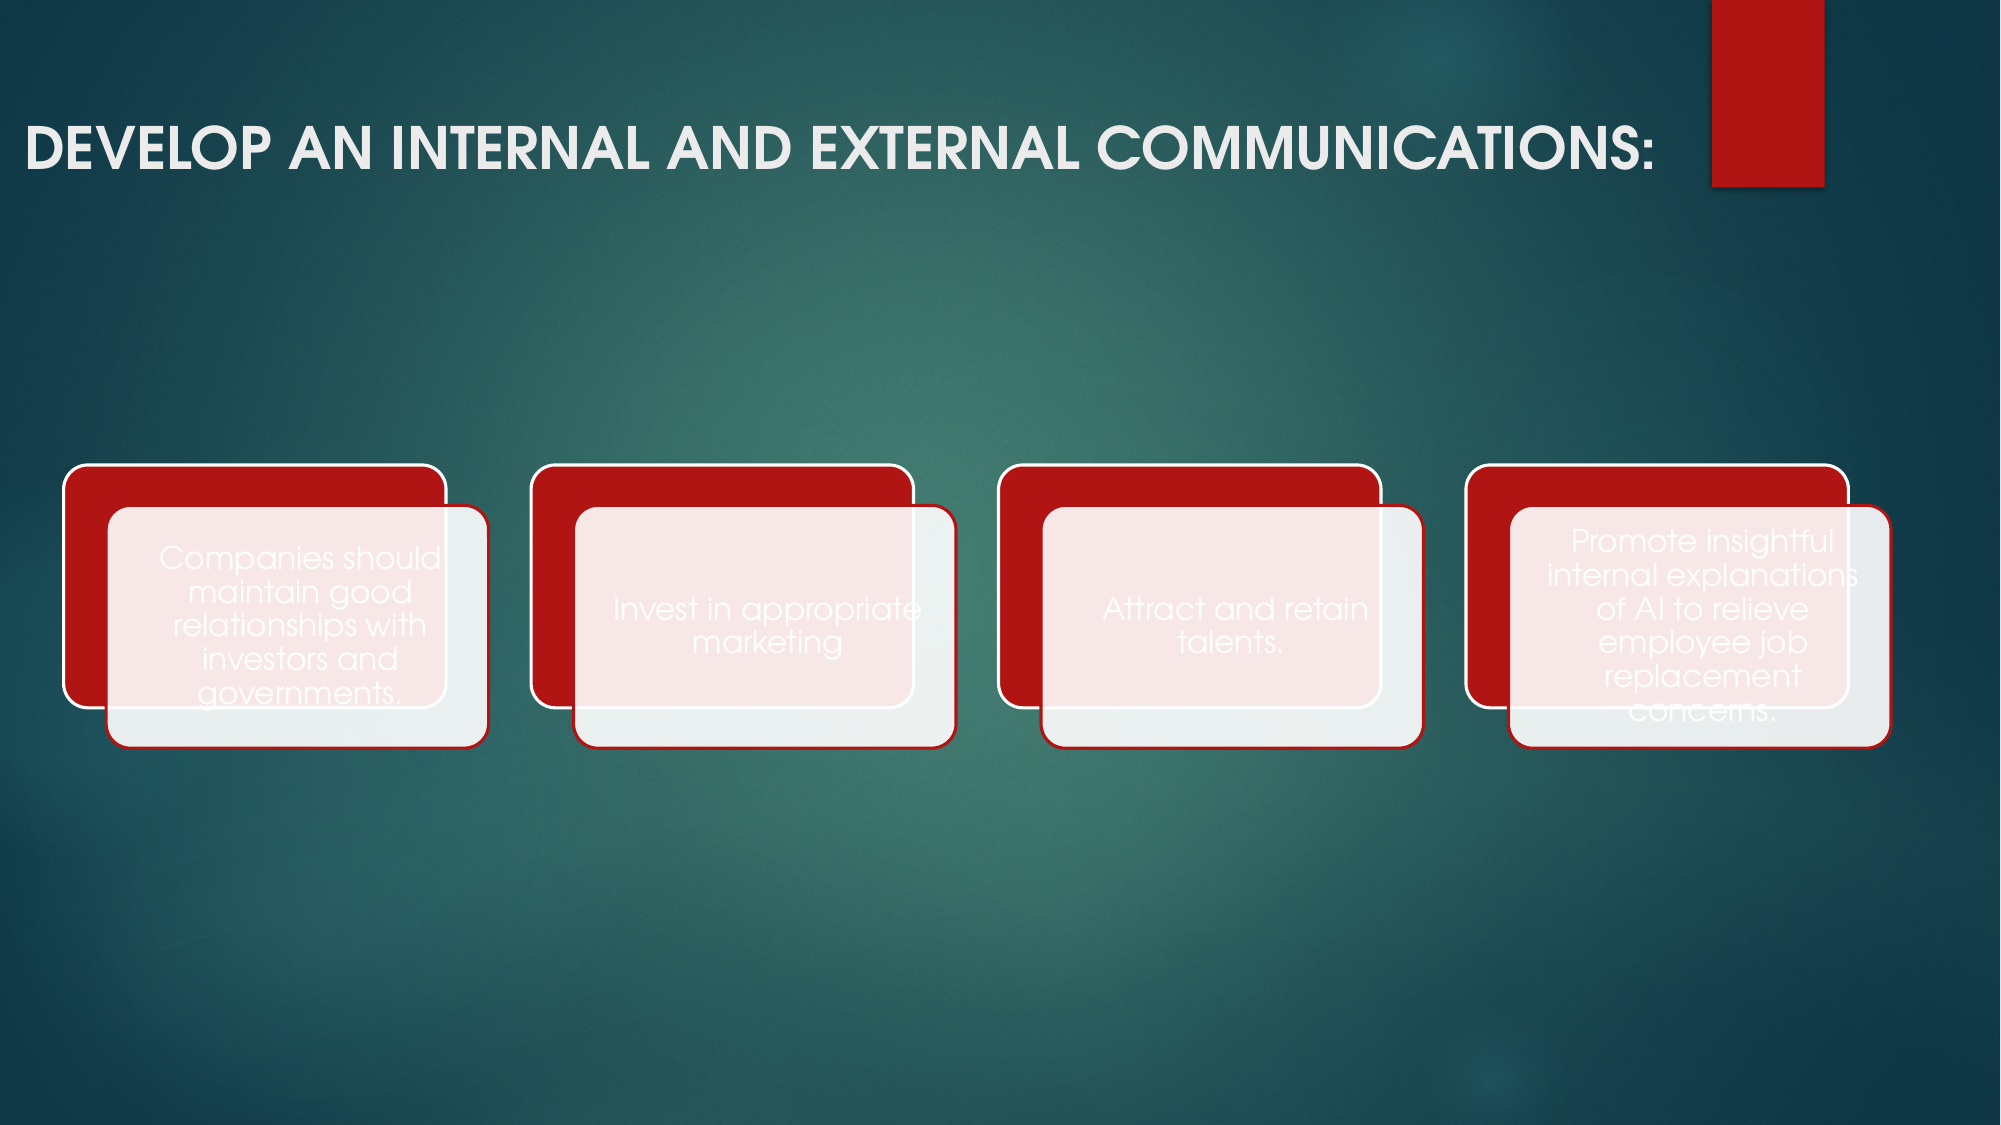

# DEVELOP AN INTERNAL AND EXTERNAL COMMUNICATIONS:
Companies should maintain good relationships with investors and governments.
Invest in appropriate marketing
Attract and retain talents.
Promote insightful internal explanations of AI to relieve employee job replacement concerns.